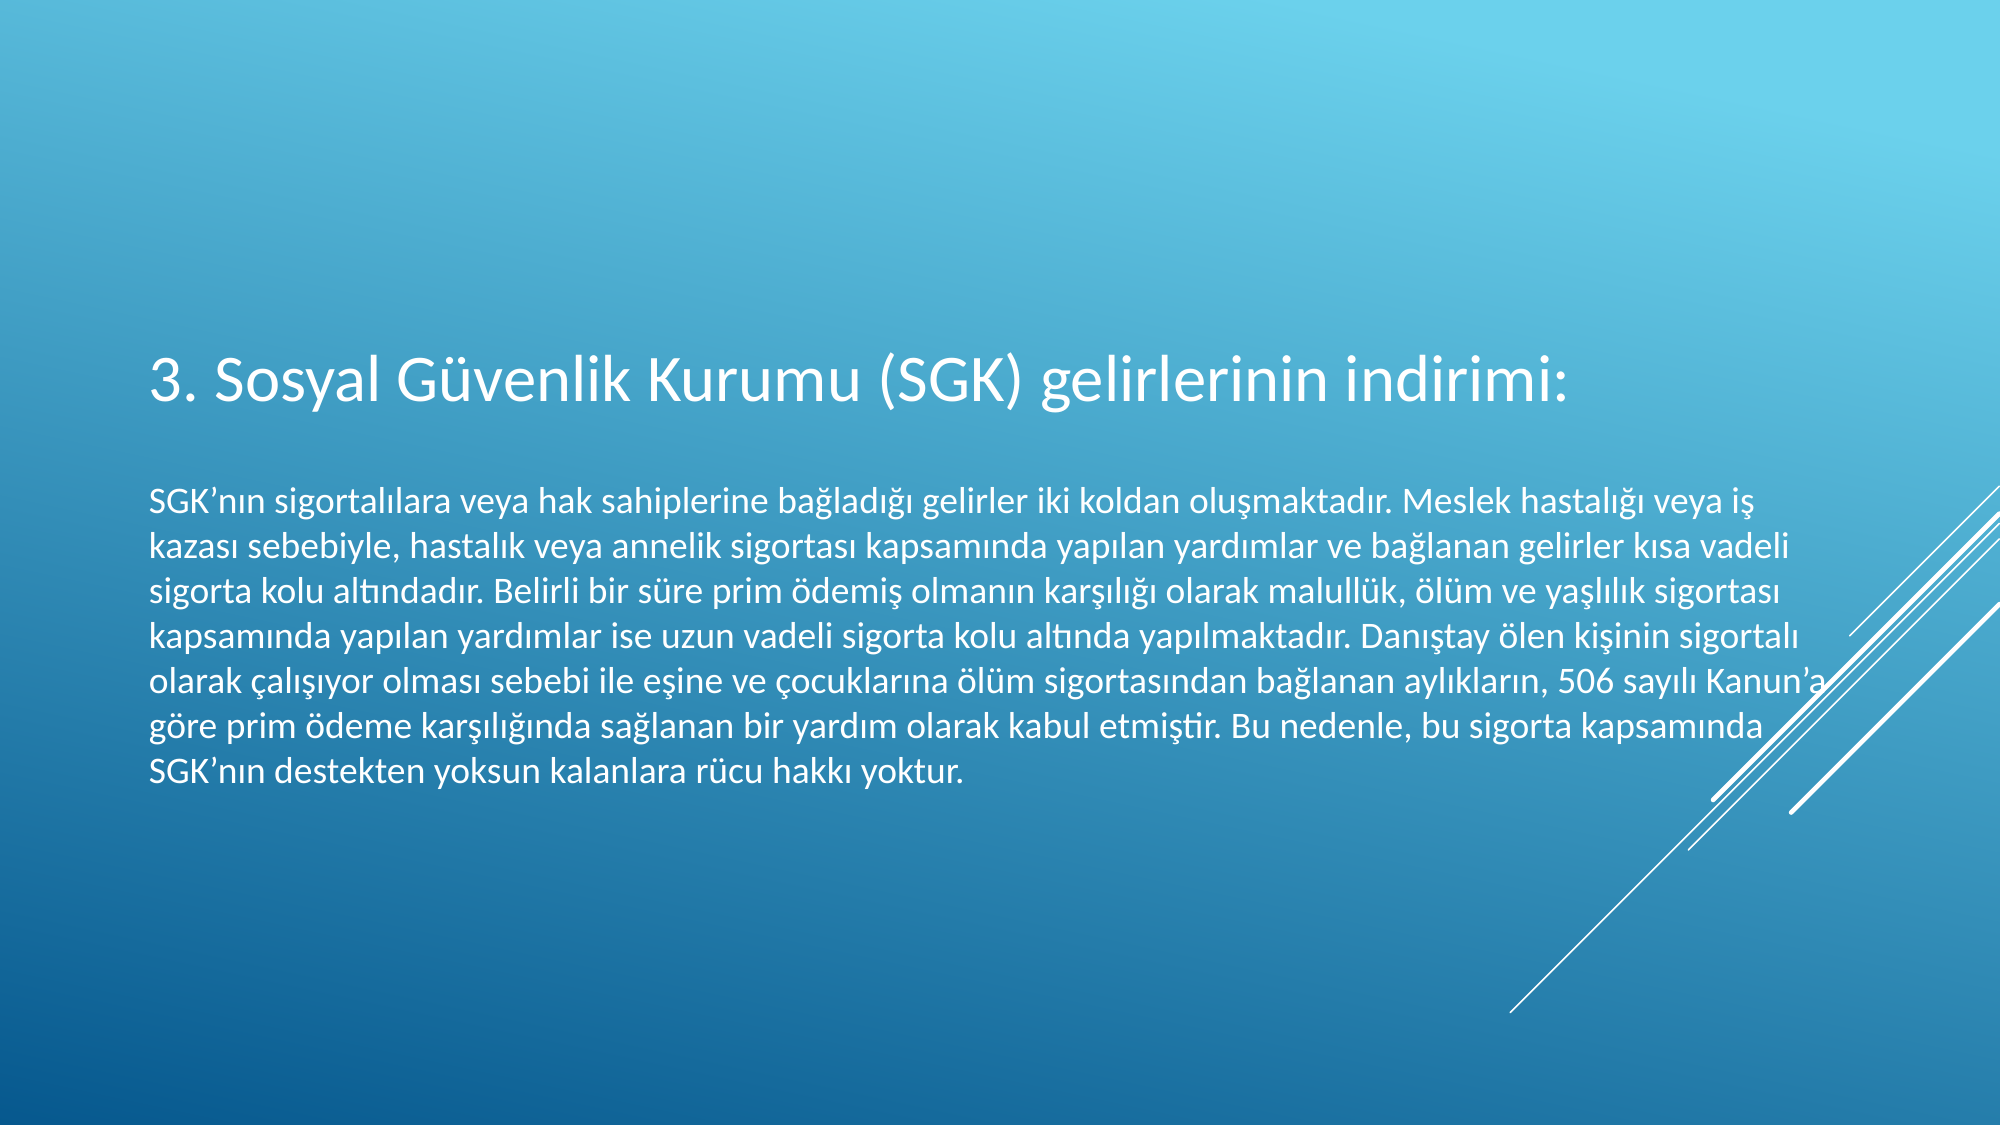

3. Sosyal Güvenlik Kurumu (SGK) gelirlerinin indirimi:

SGK’nın sigortalılara veya hak sahiplerine bağladığı gelirler iki koldan oluşmaktadır. Meslek hastalığı veya iş kazası sebebiyle, hastalık veya annelik sigortası kapsamında yapılan yardımlar ve bağlanan gelirler kısa vadeli sigorta kolu altındadır. Belirli bir süre prim ödemiş olmanın karşılığı olarak malullük, ölüm ve yaşlılık sigortası kapsamında yapılan yardımlar ise uzun vadeli sigorta kolu altında yapılmaktadır. Danıştay ölen kişinin sigortalı olarak çalışıyor olması sebebi ile eşine ve çocuklarına ölüm sigortasından bağlanan aylıkların, 506 sayılı Kanun’a göre prim ödeme karşılığında sağlanan bir yardım olarak kabul etmiştir. Bu nedenle, bu sigorta kapsamında SGK’nın destekten yoksun kalanlara rücu hakkı yoktur.